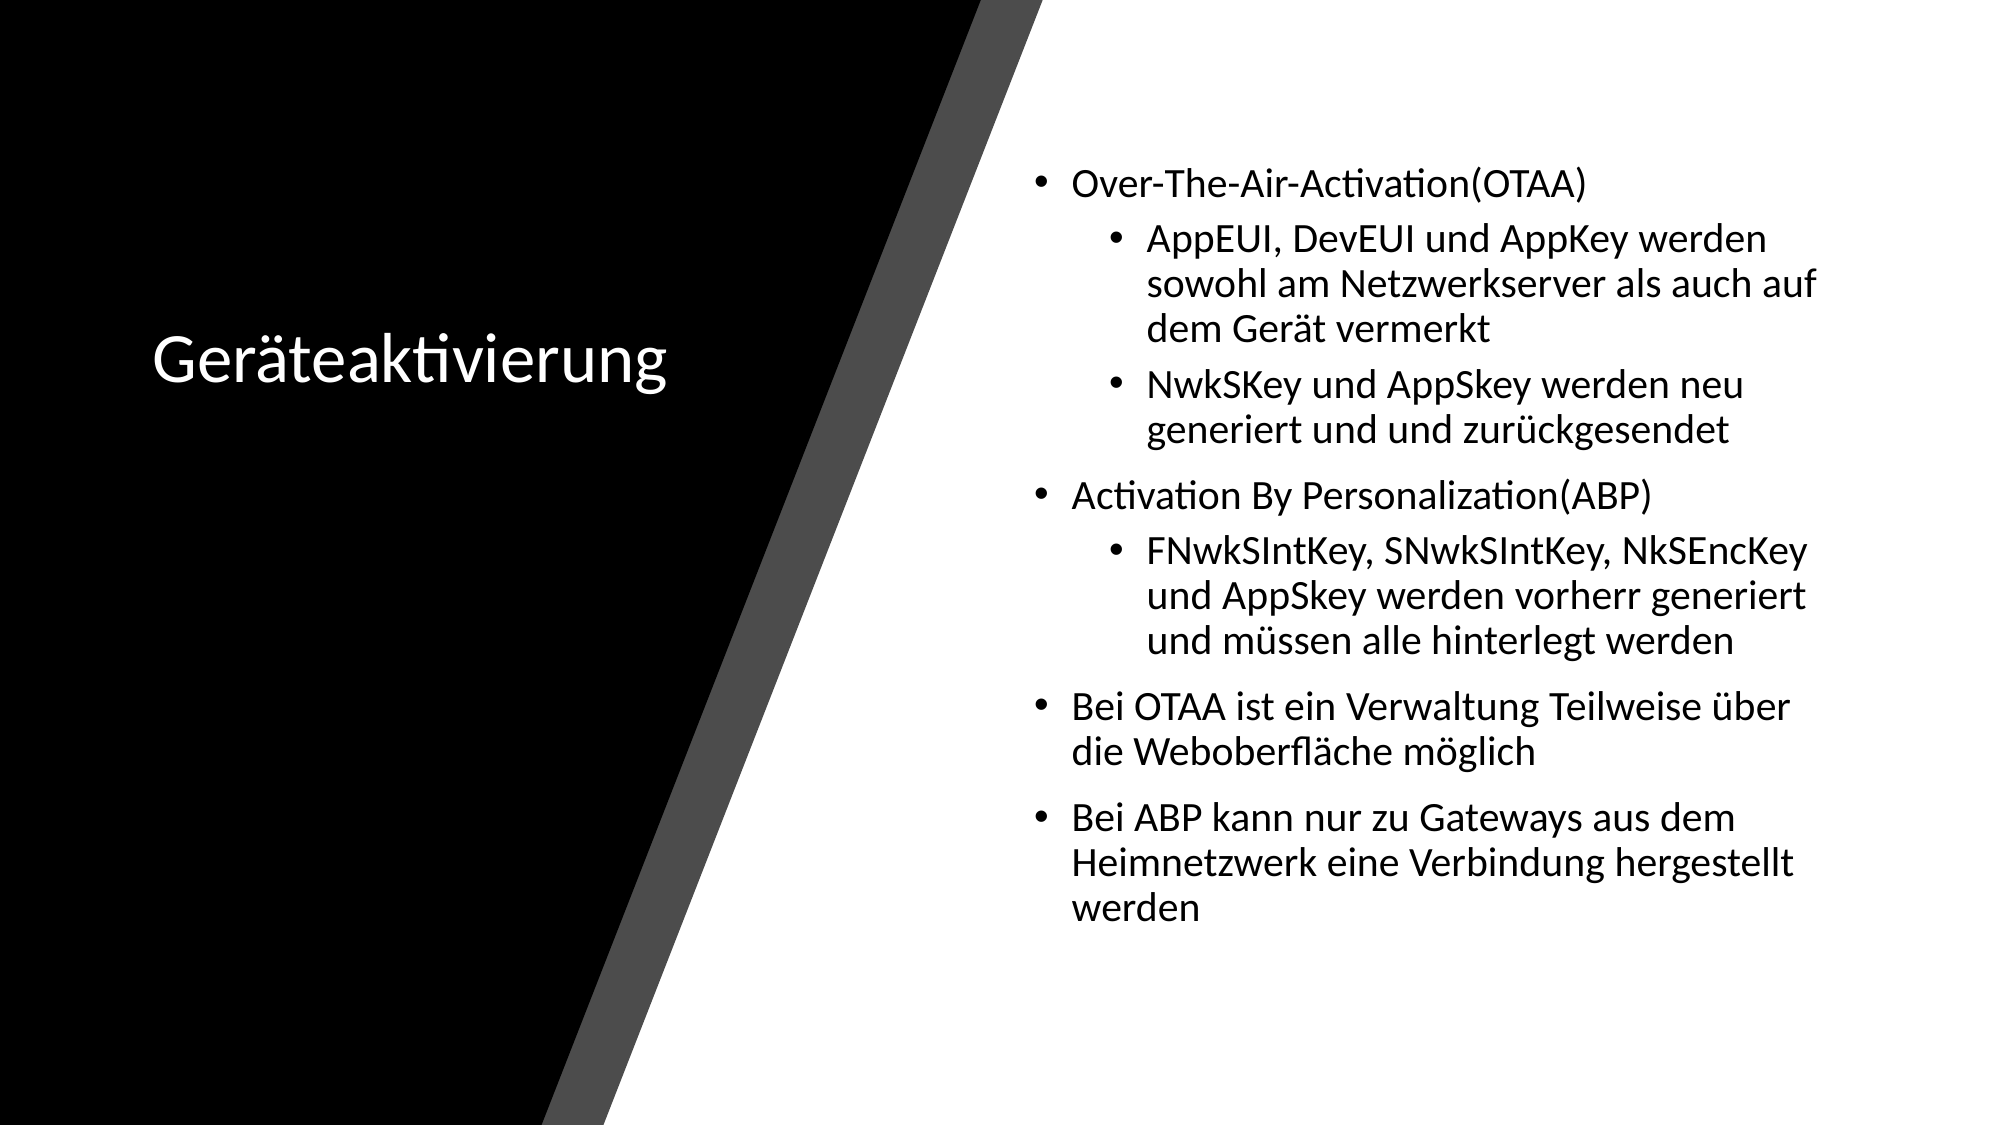

# Geräteaktivierung
Over-The-Air-Activation(OTAA)
AppEUI, DevEUI und AppKey werden sowohl am Netzwerkserver als auch auf dem Gerät vermerkt
NwkSKey und AppSkey werden neu generiert und und zurückgesendet
Activation By Personalization(ABP)
FNwkSIntKey, SNwkSIntKey, NkSEncKey und AppSkey werden vorherr generiert und müssen alle hinterlegt werden
Bei OTAA ist ein Verwaltung Teilweise über die Weboberfläche möglich
Bei ABP kann nur zu Gateways aus dem Heimnetzwerk eine Verbindung hergestellt werden